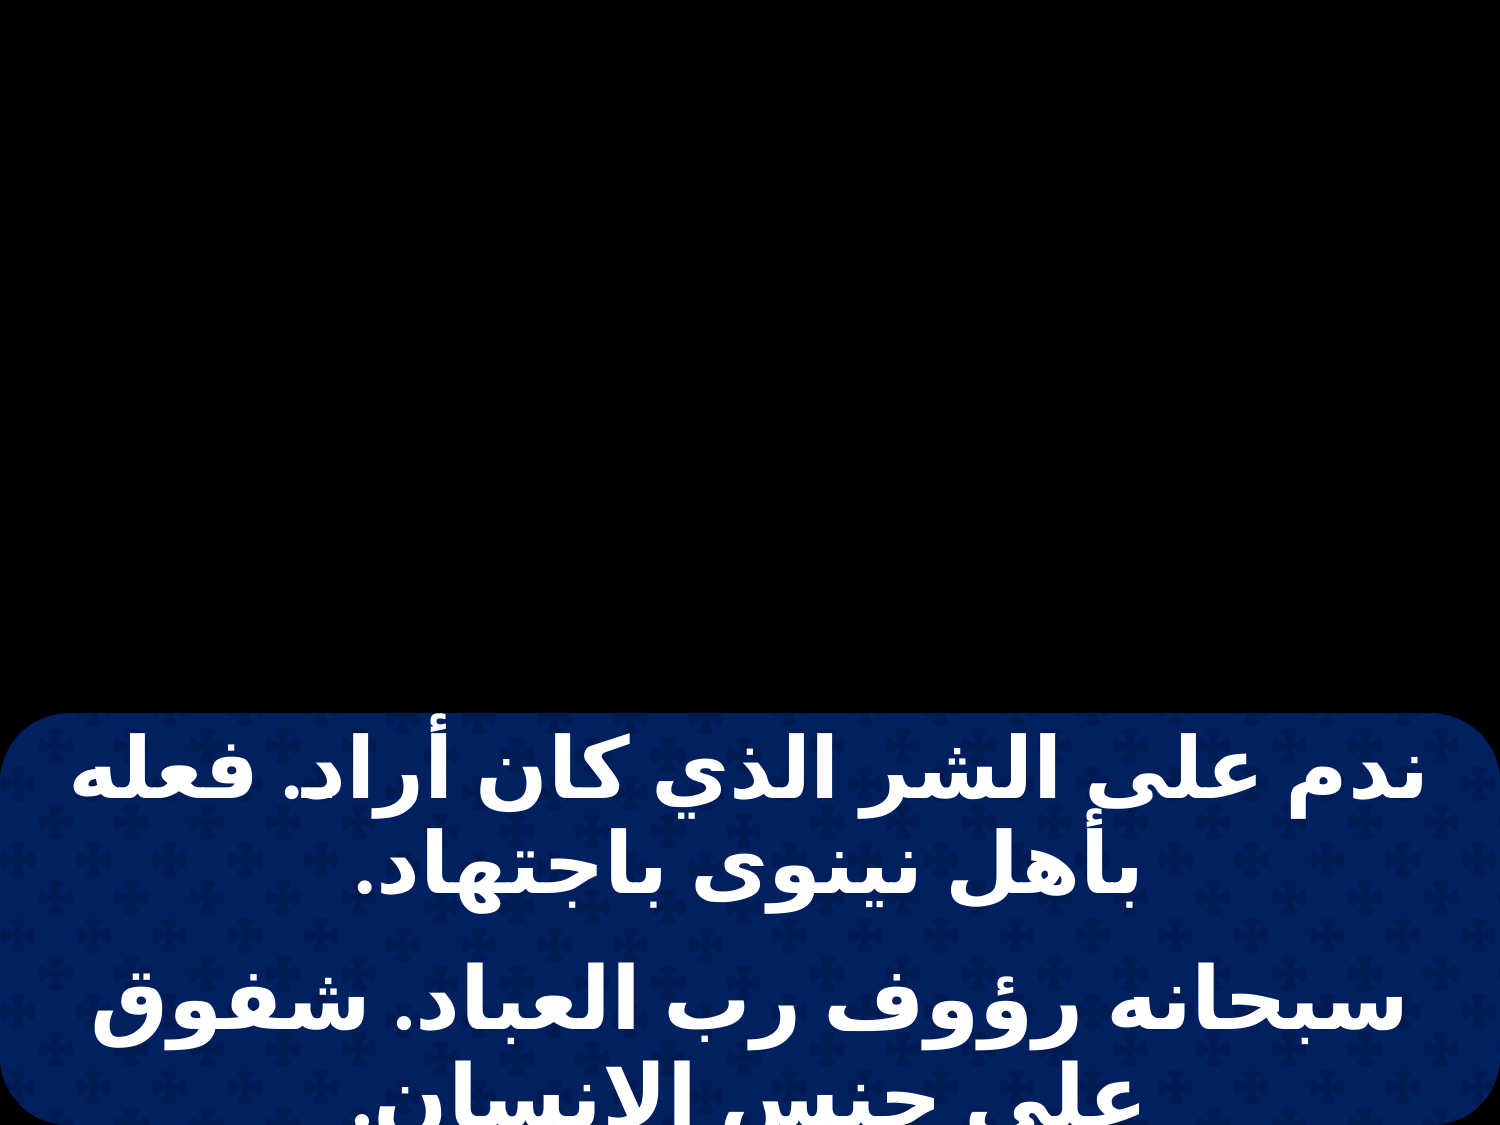

| ندم على الشر الذي كان أراد. فعله بأهل نينوى باجتهاد. |
| --- |
|  |
| سبحانه رؤوف رب العباد. شفوق على جنس الإنسان. |